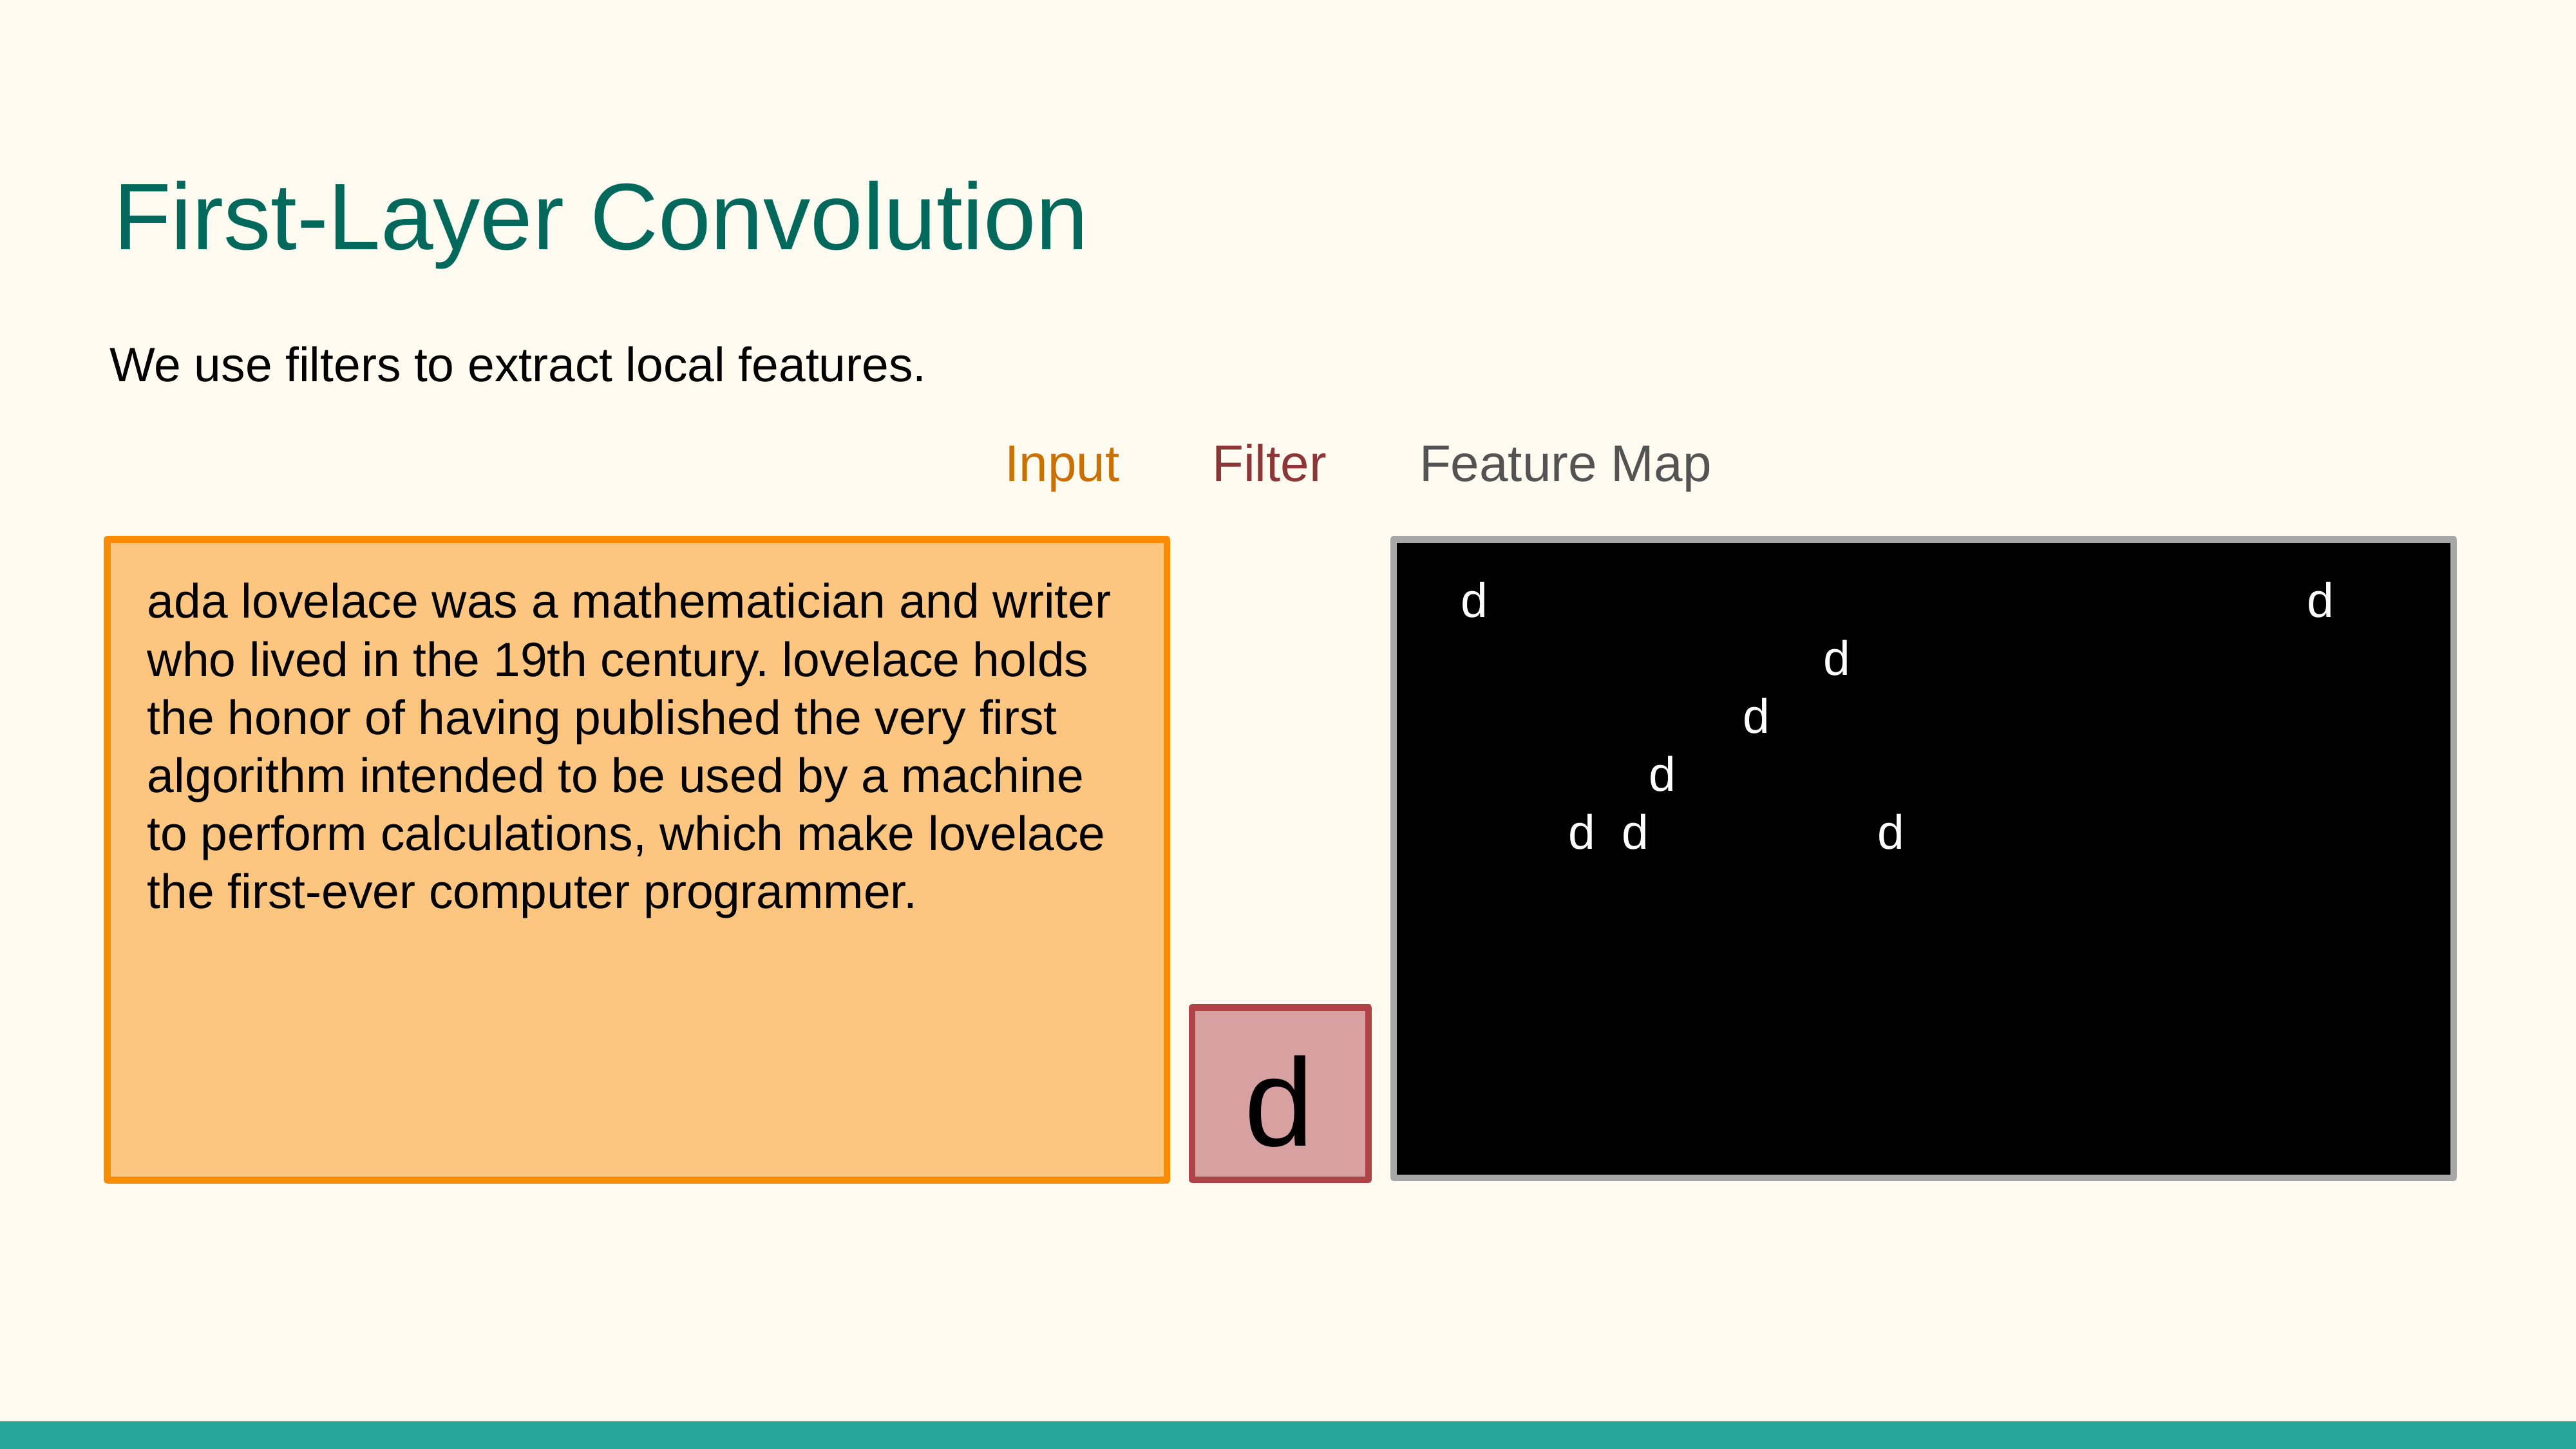

# First-Layer Convolution
We use filters to extract local features.
Input
Filter
Feature Map

ada lovelace was a mathematician and writer who lived in the 19th century. lovelace holds the honor of having published the very first algorithm intended to be used by a machine to perform calculations, which make lovelace the first-ever computer programmer.

_d_ ________ ___ _ _____________ __d ______ ___ ____ d__ ___ ____ ________ ________ ___d_ ___ _____ __ ______ ________d ___ ____ _____ _________ _____d_d __ __ ___d __ _ _______ __ _______ _____________ _____ ____ ________ ___ __________ ________ ___________

d
12